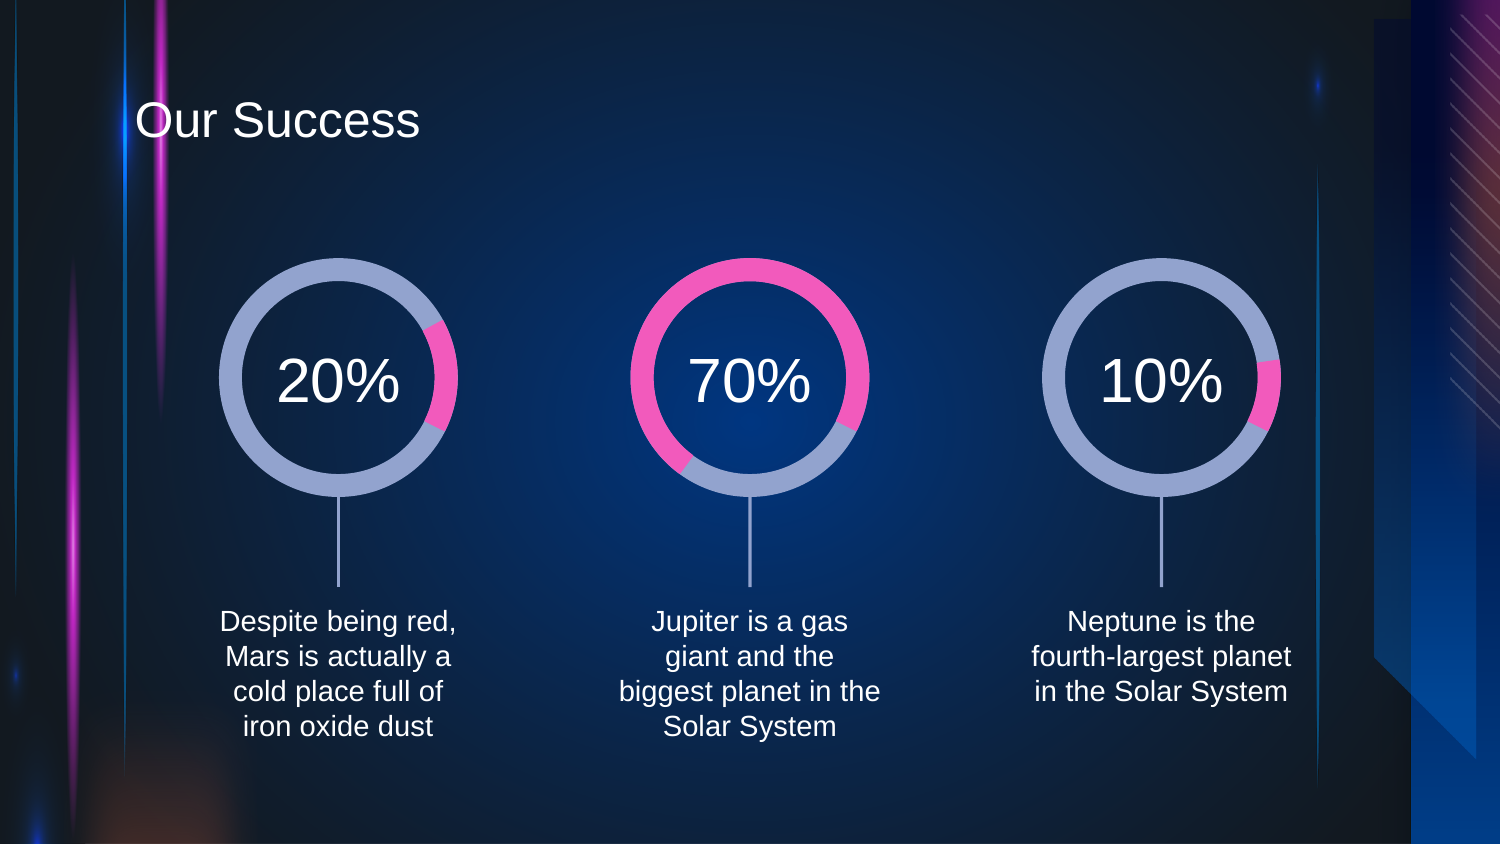

# Our Success

20%
70%
10%
Despite being red, Mars is actually a cold place full of iron oxide dust
Jupiter is a gas giant and the biggest planet in the Solar System
Neptune is the fourth-largest planet in the Solar System